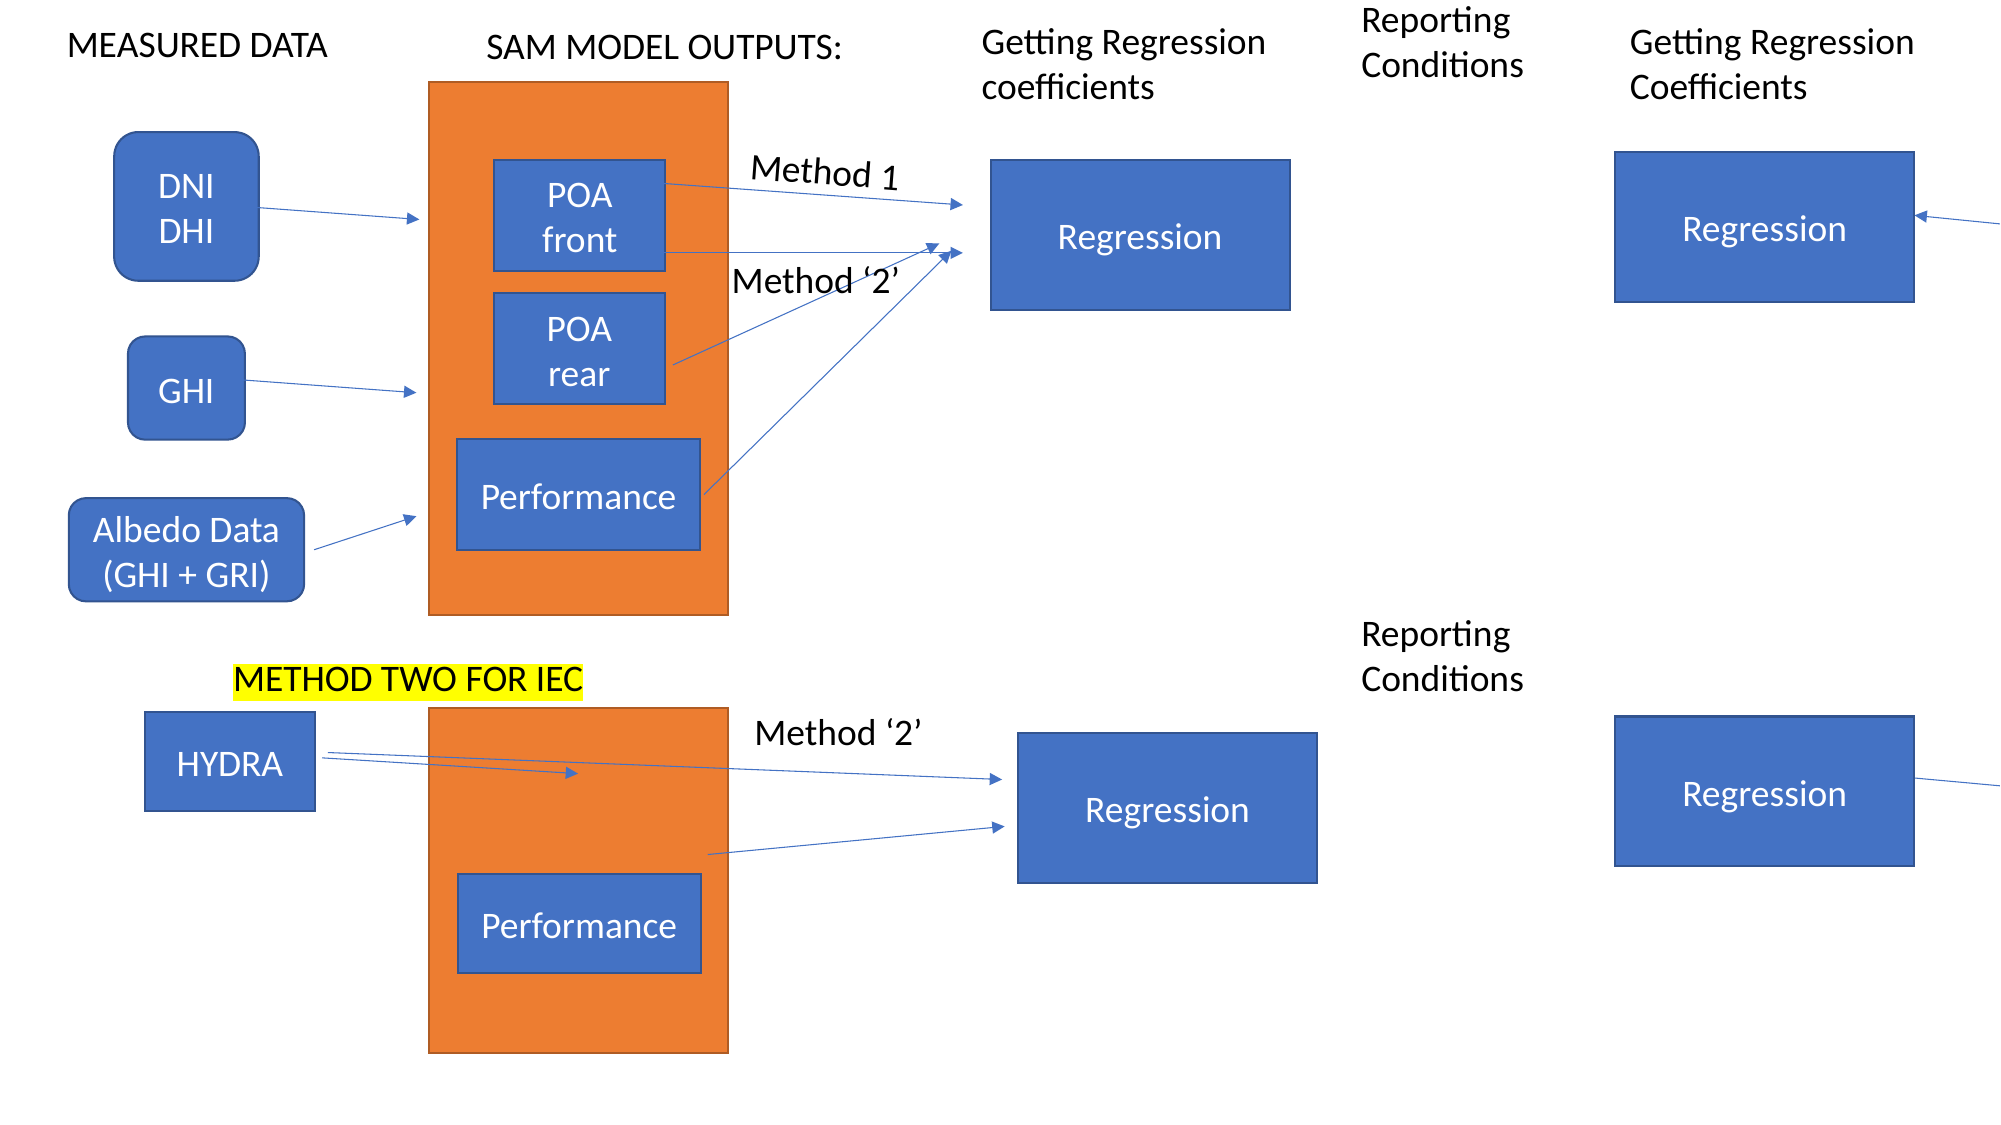

METHOD TWO FOR ASTM
Reporting Conditions

Getting Regression coefficients

Getting Regression
Coefficients
MEASURED DATA
SAM MODEL OUTPUTS:
MEASURED DATA

DNI
DHI
Method 1
Regression
POA front
Regression
HYDRA
Method 4
Method ‘2’
POA
rear
GHI
Performance
Albedo Data (GHI + GRI)
Reporting Conditions

METHOD TWO FOR IEC
Method ‘2’

HYDRA
Regression
Regression
Method 1
HYDRA
Performance